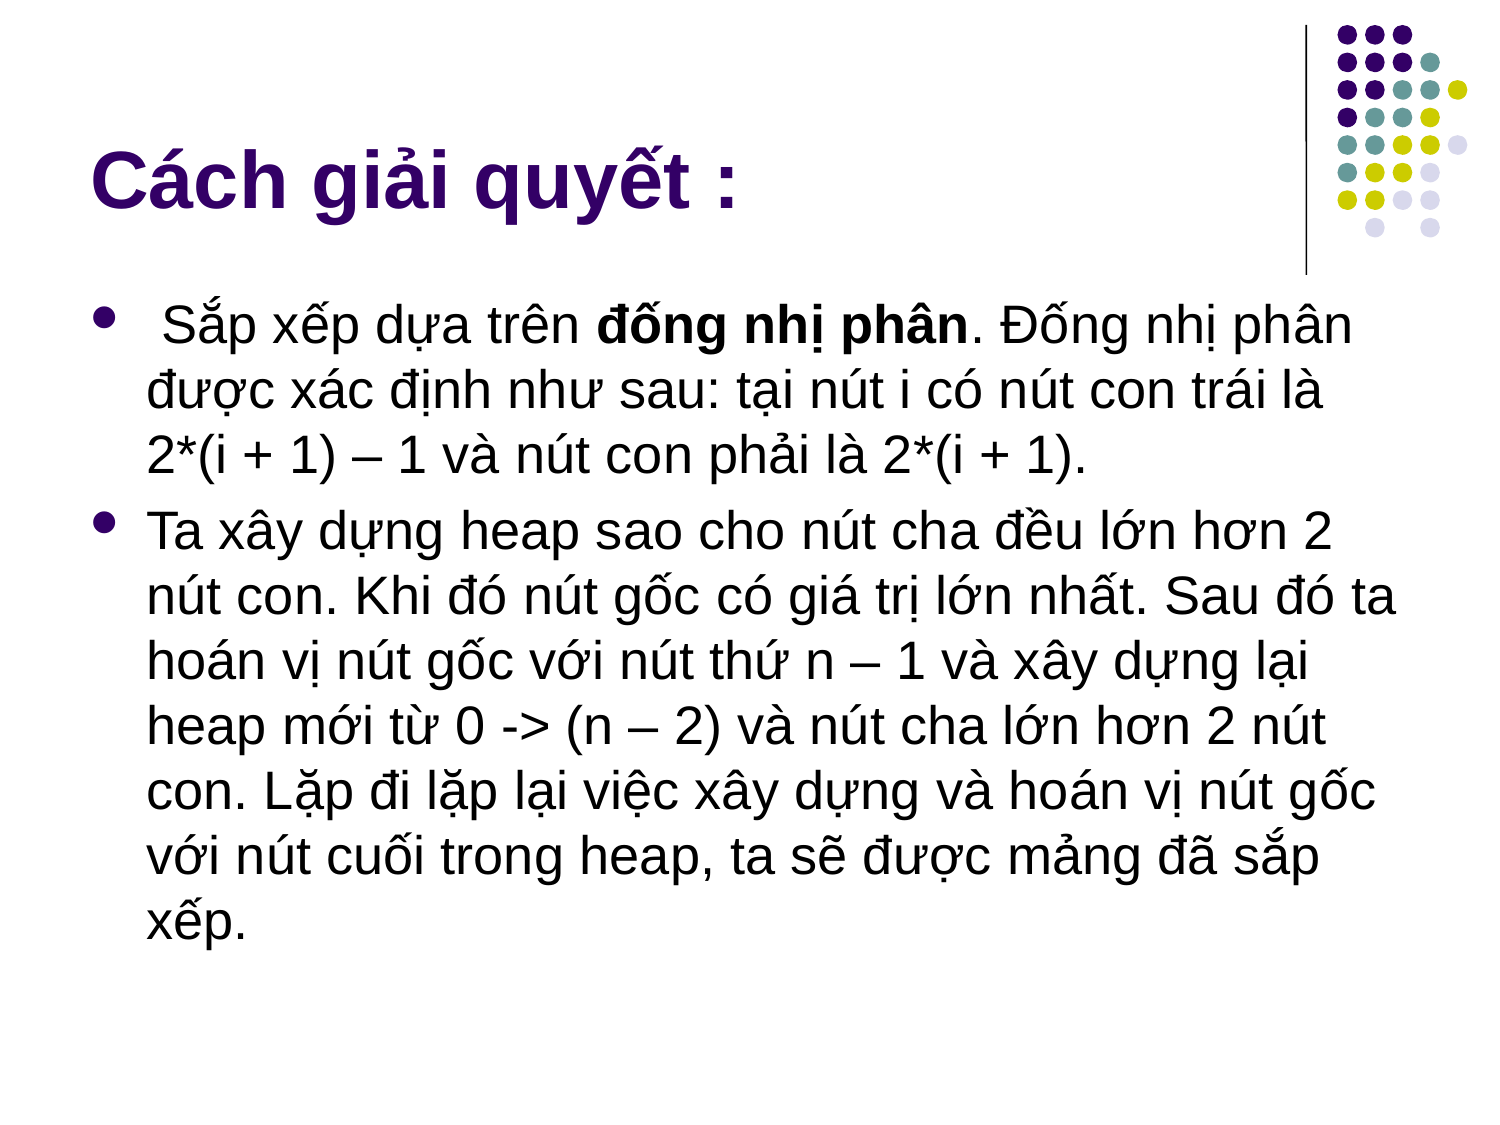

# Cách giải quyết :
 Sắp xếp dựa trên đống nhị phân. Đống nhị phân được xác định như sau: tại nút i có nút con trái là 2*(i + 1) – 1 và nút con phải là 2*(i + 1).
Ta xây dựng heap sao cho nút cha đều lớn hơn 2 nút con. Khi đó nút gốc có giá trị lớn nhất. Sau đó ta hoán vị nút gốc với nút thứ n – 1 và xây dựng lại heap mới từ 0 -> (n – 2) và nút cha lớn hơn 2 nút con. Lặp đi lặp lại việc xây dựng và hoán vị nút gốc với nút cuối trong heap, ta sẽ được mảng đã sắp xếp.